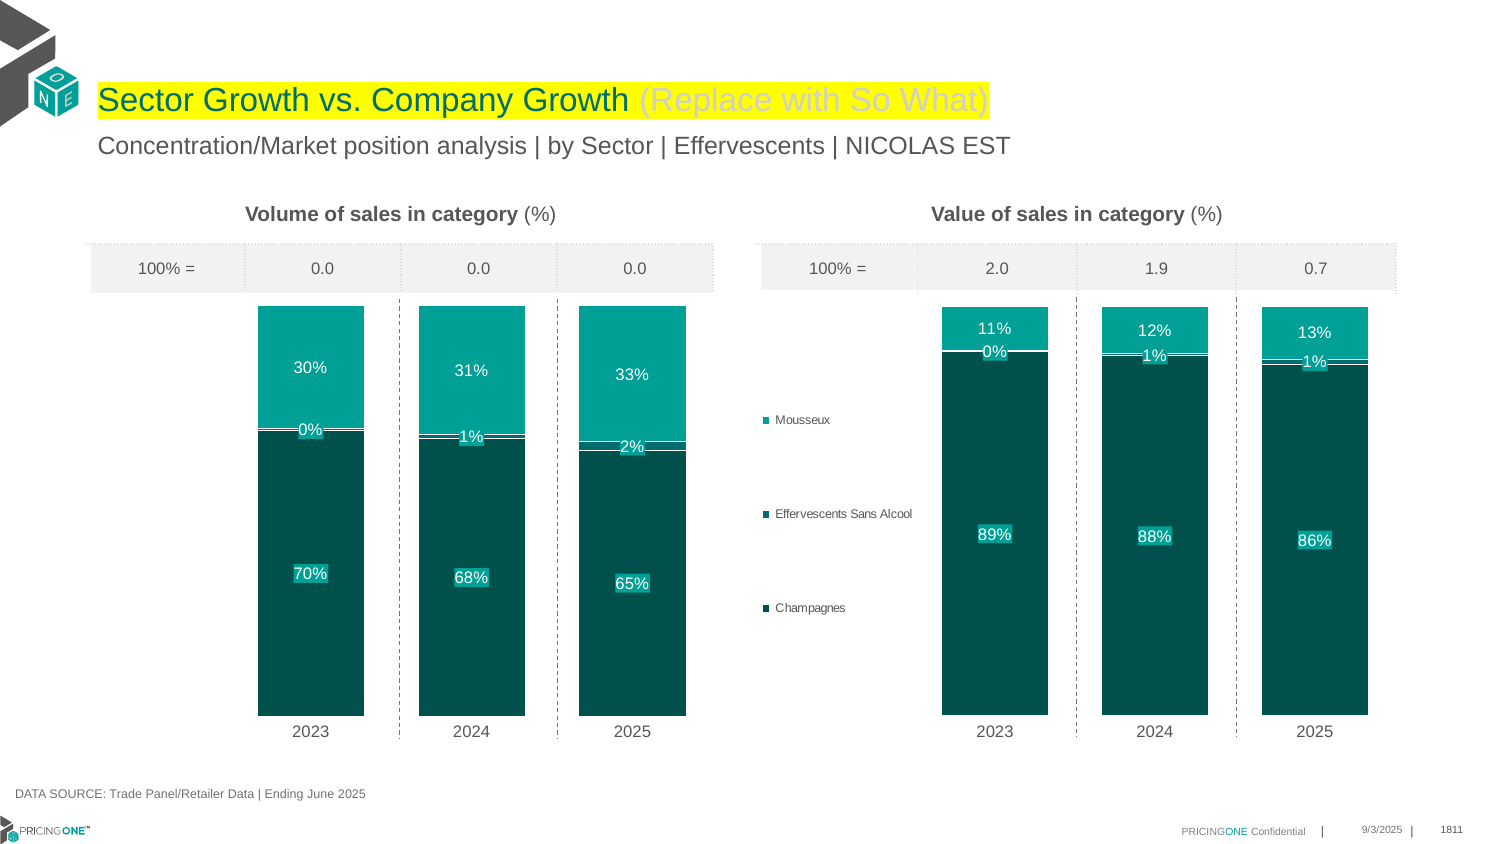

# Sector Growth vs. Company Growth (Replace with So What)
Concentration/Market position analysis | by Sector | Effervescents | NICOLAS EST
| Volume of sales in category (%) |  |  |  |
| --- | --- | --- | --- |
| 100% = | 0.0 | 0.0 | 0.0 |
| Value of sales in category (%) |  |  |  |
| --- | --- | --- | --- |
| 100% = | 2.0 | 1.9 | 0.7 |

### Chart

| Category | Champagnes | Effervescents Sans Alcool | Mousseux |
|---|---|---|---|
| 2023 | 0.6953695349027972 | 0.004614059552128619 | 0.30001640554507425 |
| 2024 | 0.6752792096219932 | 0.010867697594501718 | 0.31385309278350515 |
| 2025 | 0.6480059592023837 | 0.019596607838643136 | 0.33239743295897317 |

### Chart

| Category | Champagnes | Effervescents Sans Alcool | Mousseux |
|---|---|---|---|
| 2023 | 0.8885405935931988 | 0.002110964199040579 | 0.1093484422077606 |
| 2024 | 0.8782266019092698 | 0.00507043956141297 | 0.11670295852931721 |
| 2025 | 0.8580469105321291 | 0.012458940650741053 | 0.12949414881712978 |
DATA SOURCE: Trade Panel/Retailer Data | Ending June 2025

9/3/2025
1811